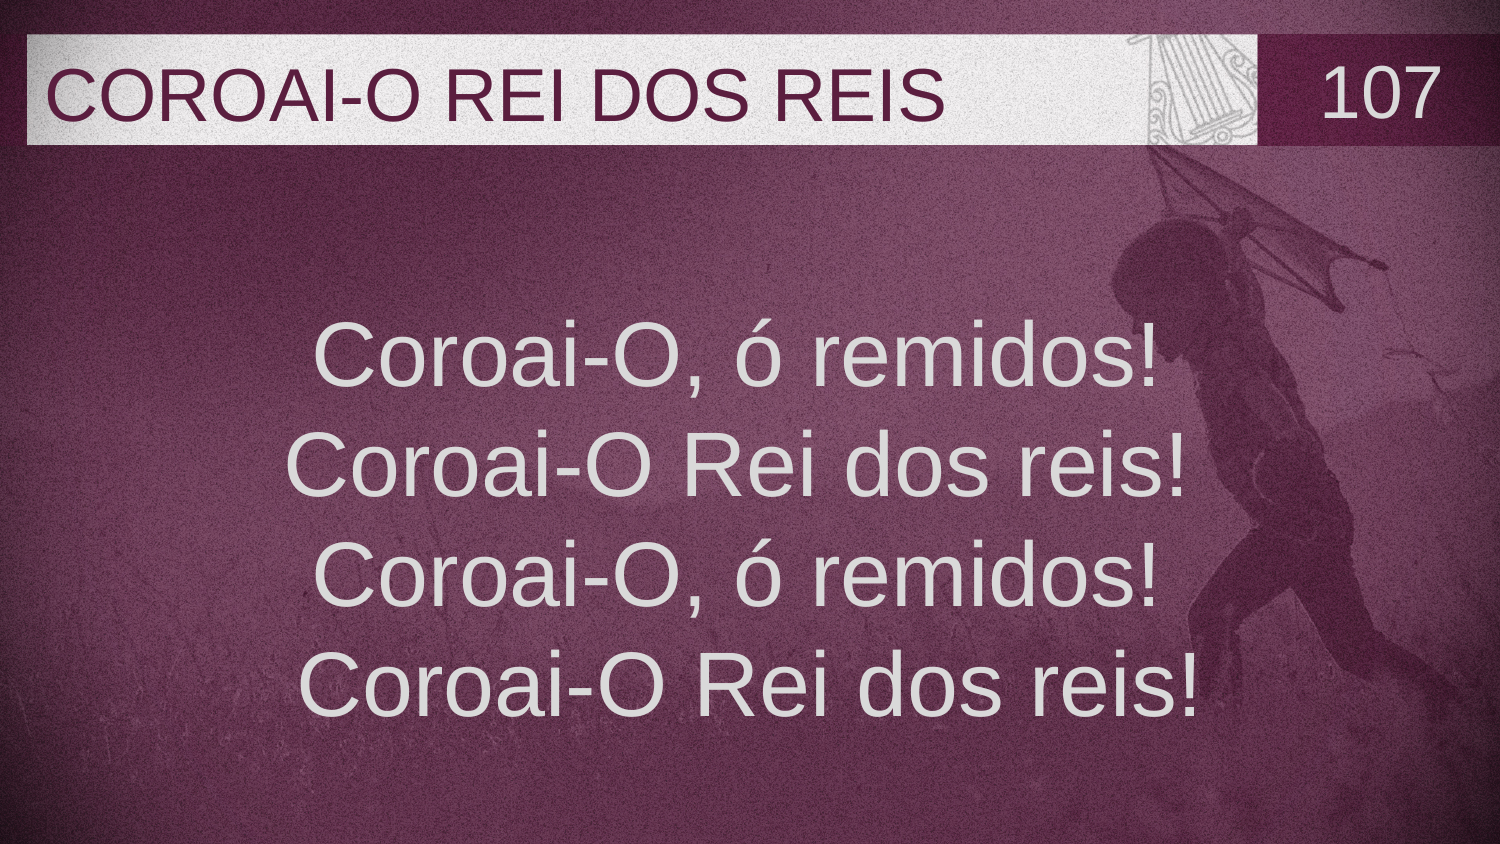

# COROAI-O REI DOS REIS
107
Coroai-O, ó remidos!
Coroai-O Rei dos reis!
Coroai-O, ó remidos!
Coroai-O Rei dos reis!